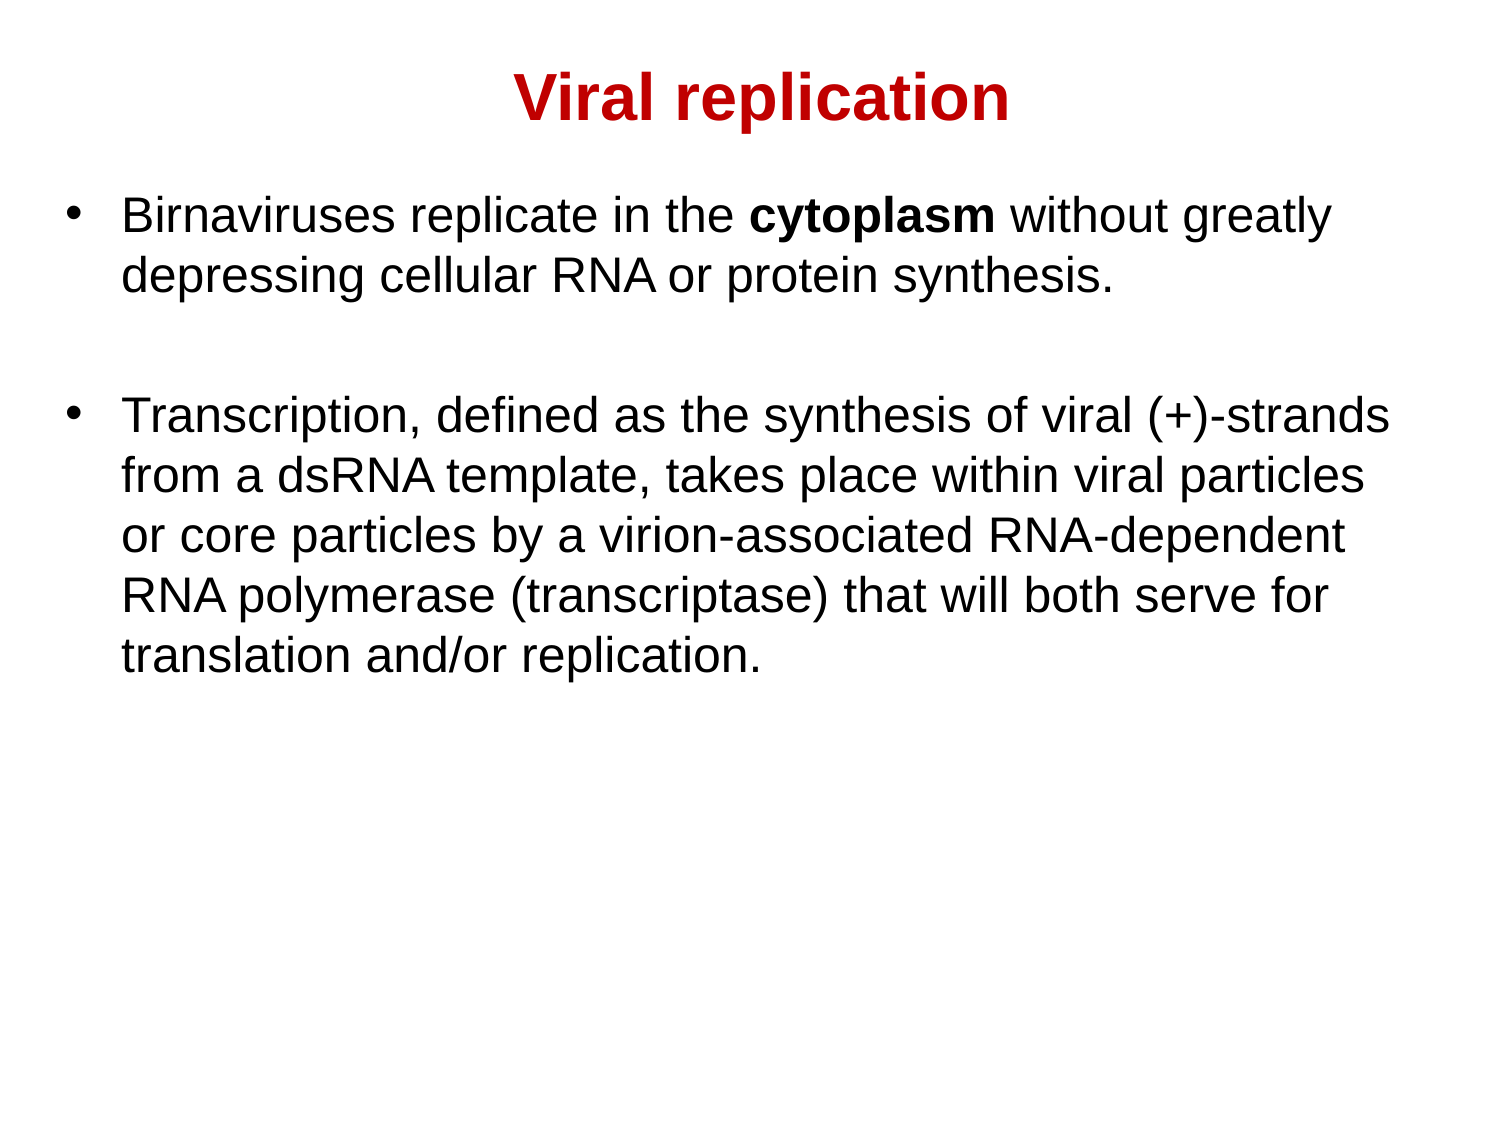

# Viral replication
Birnaviruses replicate in the cytoplasm without greatly depressing cellular RNA or protein synthesis.

Transcription, defined as the synthesis of viral (+)-strands from a dsRNA template, takes place within viral particles or core particles by a virion-associated RNA-dependent RNA polymerase (transcriptase) that will both serve for translation and/or replication.